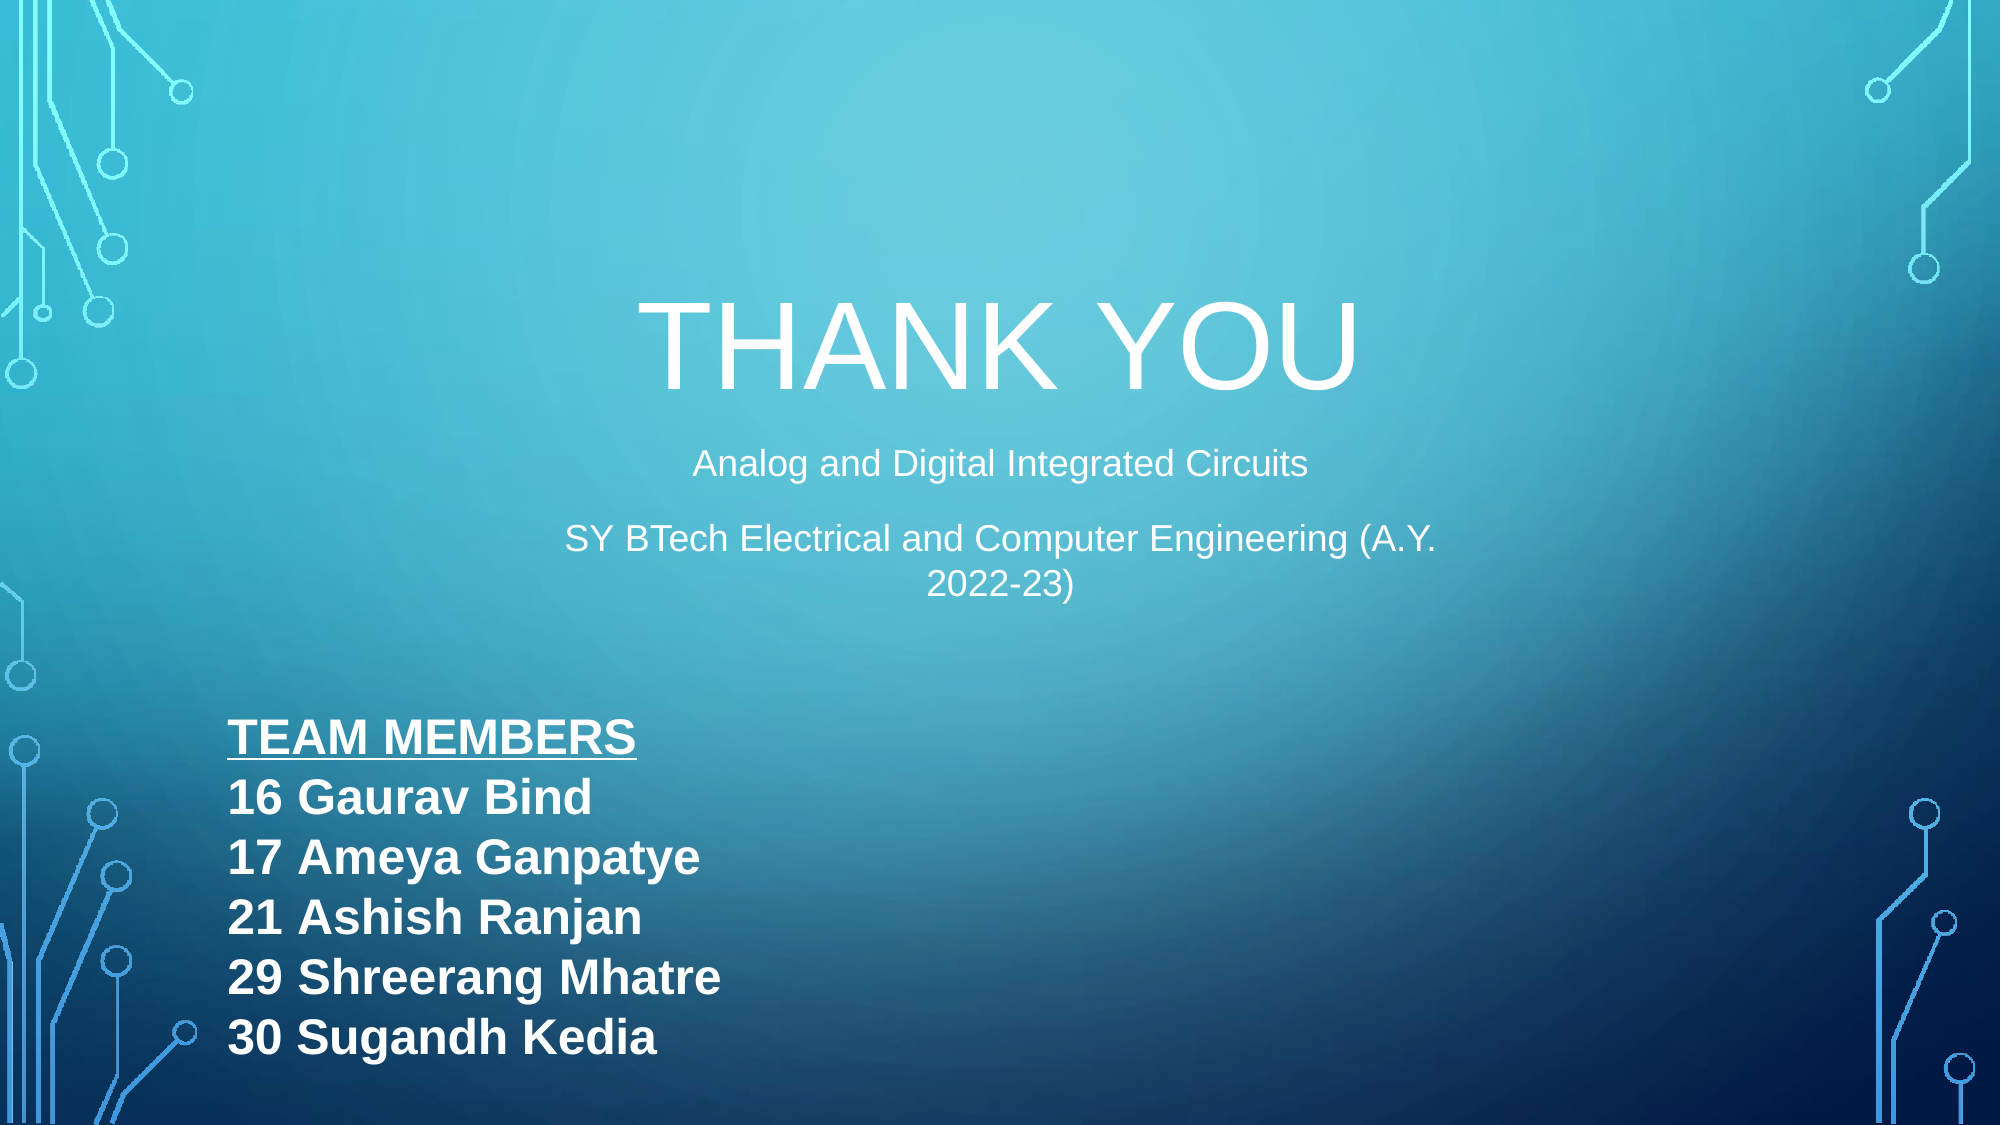

THANK YOU
Analog and Digital Integrated Circuits
SY BTech Electrical and Computer Engineering (A.Y. 2022-23)
TEAM MEMBERS
16 Gaurav Bind
17 Ameya Ganpatye
21 Ashish Ranjan
29 Shreerang Mhatre
30 Sugandh Kedia